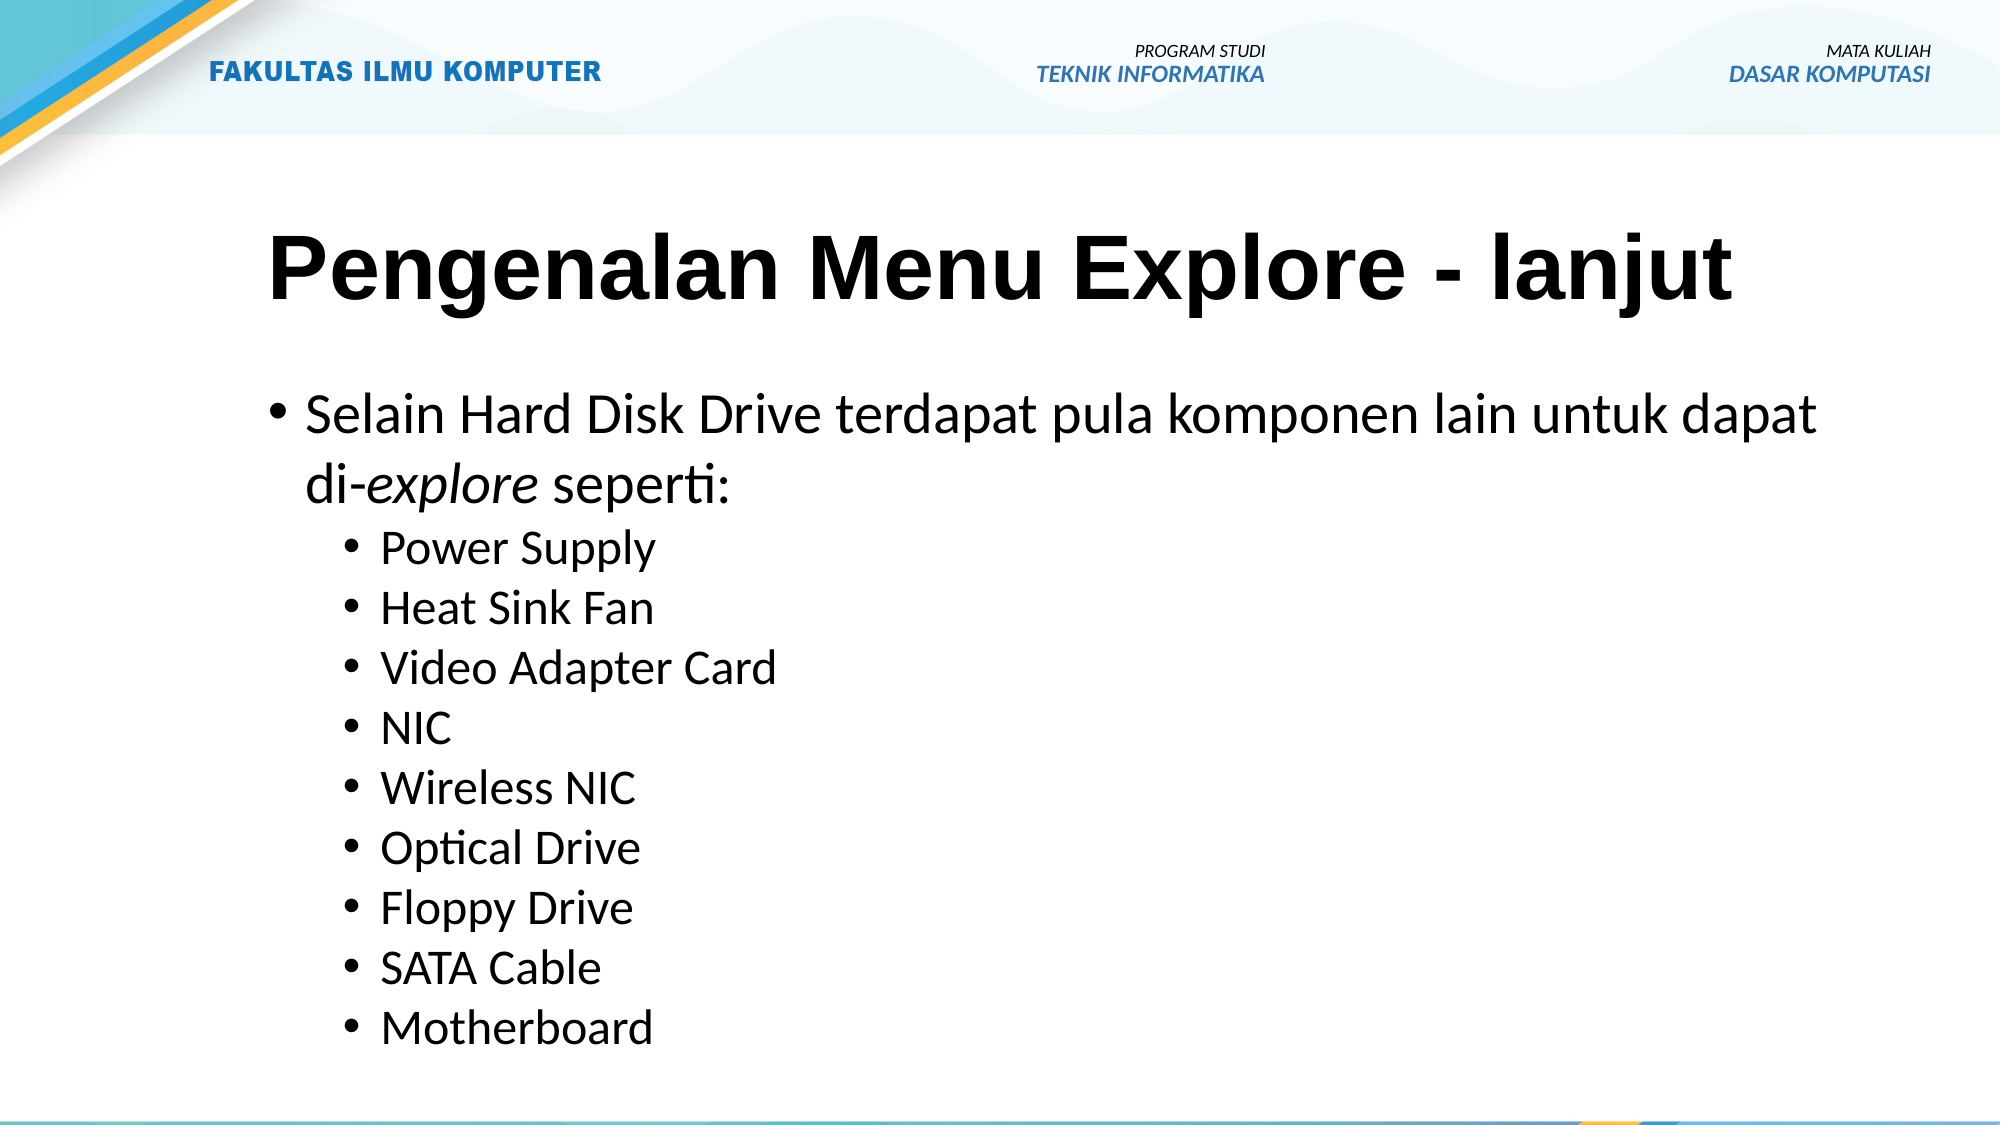

PROGRAM STUDI
TEKNIK INFORMATIKA
MATA KULIAH
DASAR KOMPUTASI

# Pengenalan Menu Explore - lanjut
Selain Hard Disk Drive terdapat pula komponen lain untuk dapat di-explore seperti:
Power Supply
Heat Sink Fan
Video Adapter Card
NIC
Wireless NIC
Optical Drive
Floppy Drive
SATA Cable
Motherboard